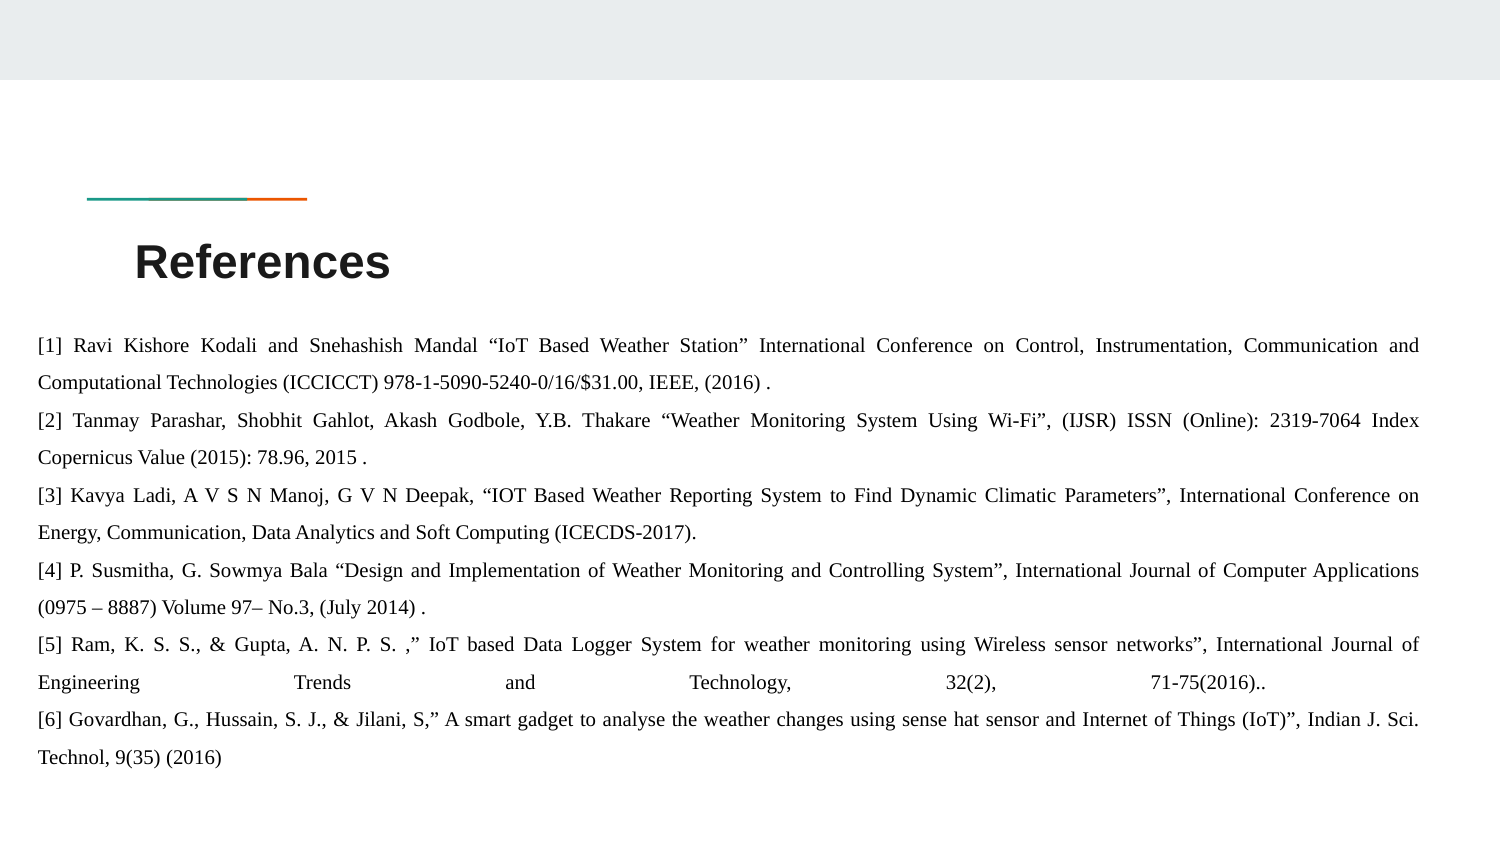

# References
[1] Ravi Kishore Kodali and Snehashish Mandal “IoT Based Weather Station” International Conference on Control, Instrumentation, Communication and Computational Technologies (ICCICCT) 978-1-5090-5240-0/16/$31.00, IEEE, (2016) .
[2] Tanmay Parashar, Shobhit Gahlot, Akash Godbole, Y.B. Thakare “Weather Monitoring System Using Wi-Fi”, (IJSR) ISSN (Online): 2319-7064 Index Copernicus Value (2015): 78.96, 2015 .
[3] Kavya Ladi, A V S N Manoj, G V N Deepak, “IOT Based Weather Reporting System to Find Dynamic Climatic Parameters”, International Conference on Energy, Communication, Data Analytics and Soft Computing (ICECDS-2017).
[4] P. Susmitha, G. Sowmya Bala “Design and Implementation of Weather Monitoring and Controlling System”, International Journal of Computer Applications (0975 – 8887) Volume 97– No.3, (July 2014) .
[5] Ram, K. S. S., & Gupta, A. N. P. S. ,” IoT based Data Logger System for weather monitoring using Wireless sensor networks”, International Journal of Engineering Trends and Technology, 32(2), 71-75(2016)..
[6] Govardhan, G., Hussain, S. J., & Jilani, S,” A smart gadget to analyse the weather changes using sense hat sensor and Internet of Things (IoT)”, Indian J. Sci. Technol, 9(35) (2016)